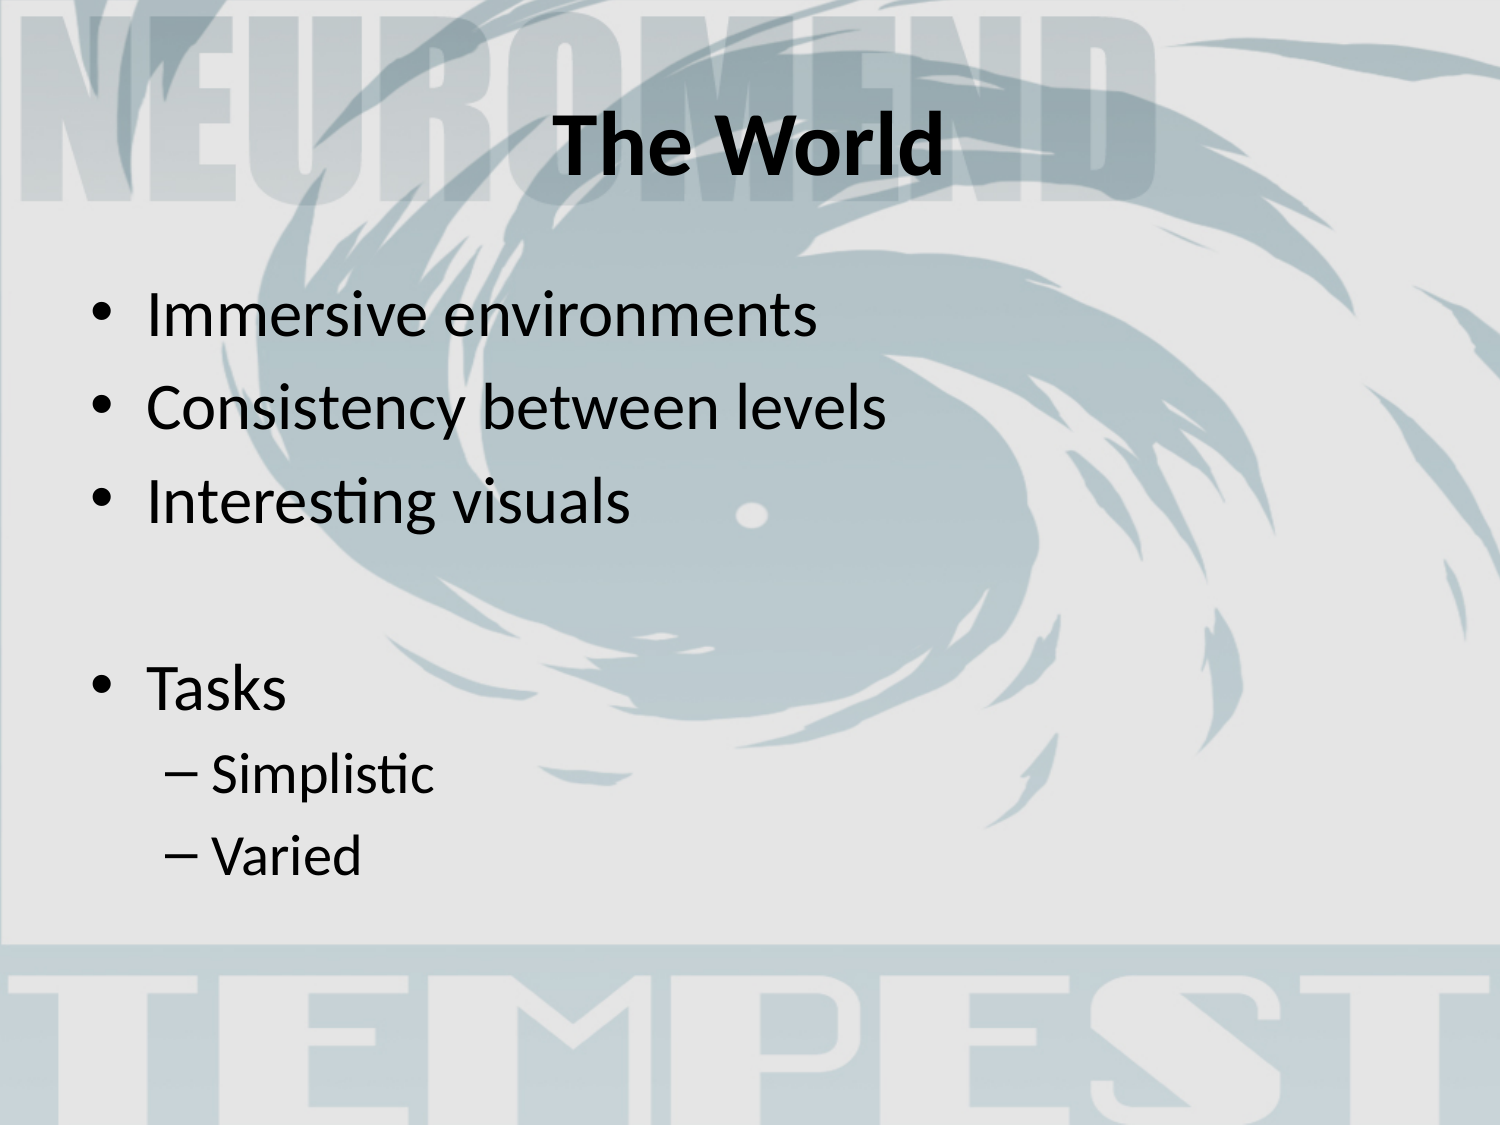

# The World
Immersive environments
Consistency between levels
Interesting visuals

Tasks
Simplistic
Varied